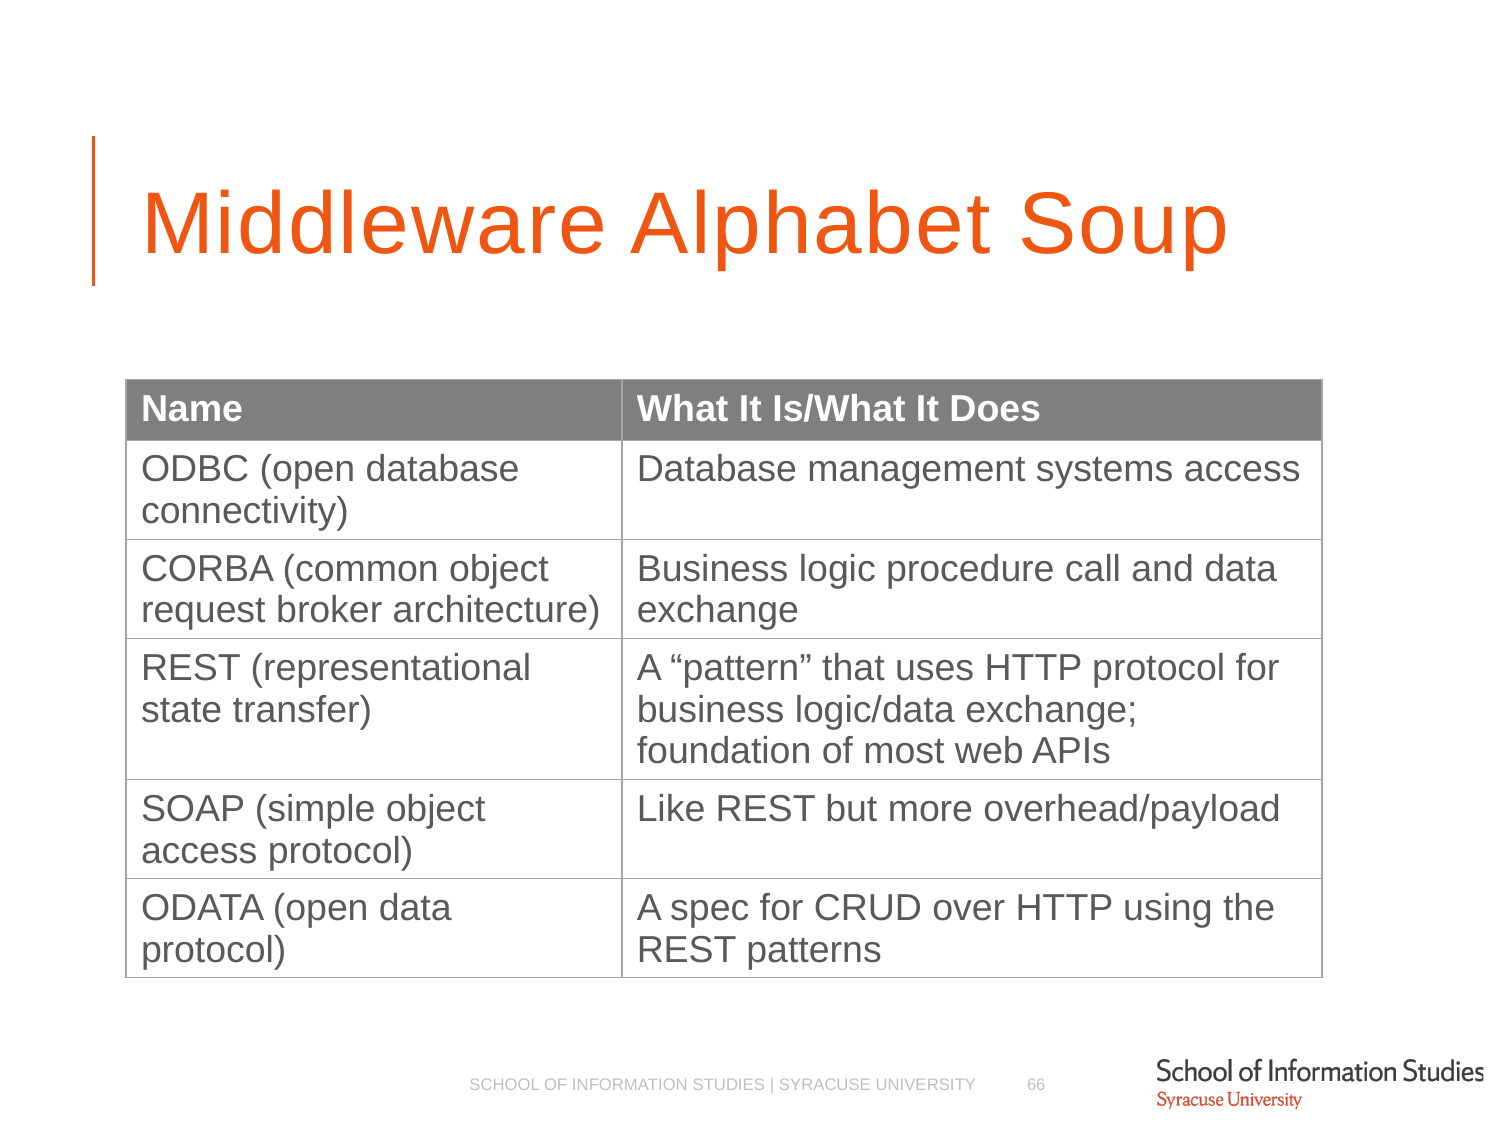

# Middleware Alphabet Soup
| Name | What It Is/What It Does |
| --- | --- |
| ODBC (open database connectivity) | Database management systems access |
| CORBA (common object request broker architecture) | Business logic procedure call and data exchange |
| REST (representational state transfer) | A “pattern” that uses HTTP protocol for business logic/data exchange; foundation of most web APIs |
| SOAP (simple object access protocol) | Like REST but more overhead/payload |
| ODATA (open data protocol) | A spec for CRUD over HTTP using the REST patterns |
School of Information Studies | Syracuse University
66